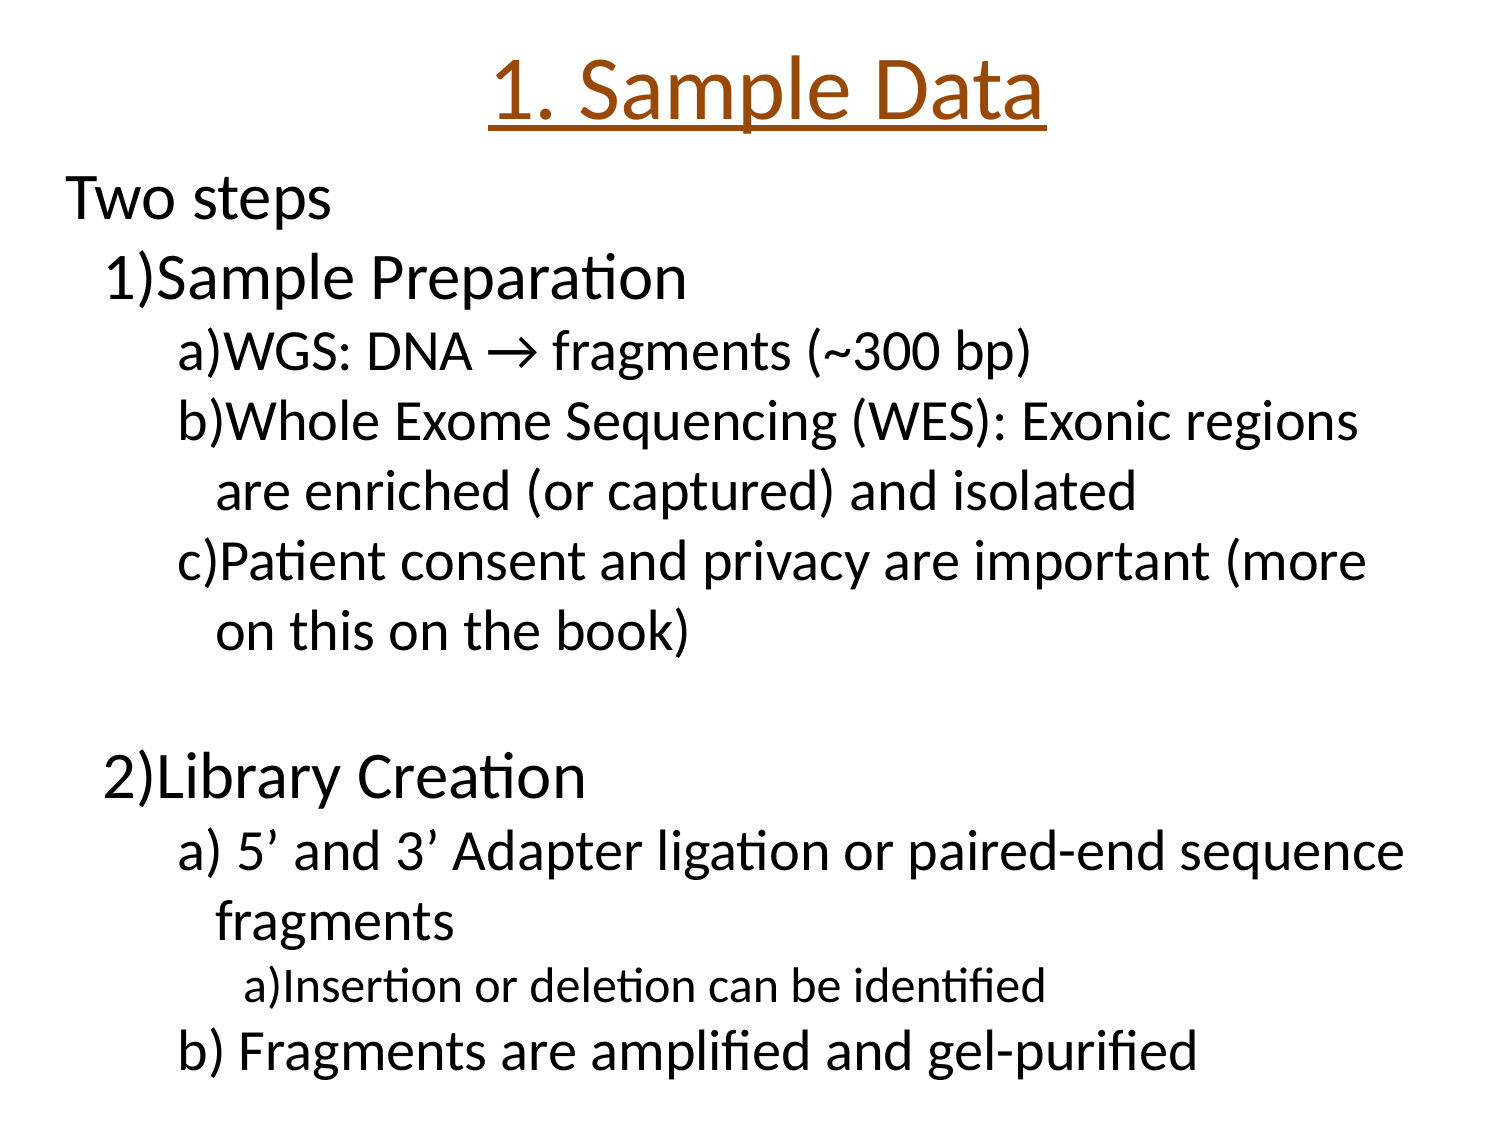

# 1. Sample Data
Two steps
Sample Preparation
WGS: DNA → fragments (~300 bp)
Whole Exome Sequencing (WES): Exonic regions are enriched (or captured) and isolated
Patient consent and privacy are important (more on this on the book)
Library Creation
 5’ and 3’ Adapter ligation or paired-end sequence fragments
Insertion or deletion can be identified
 Fragments are amplified and gel-purified